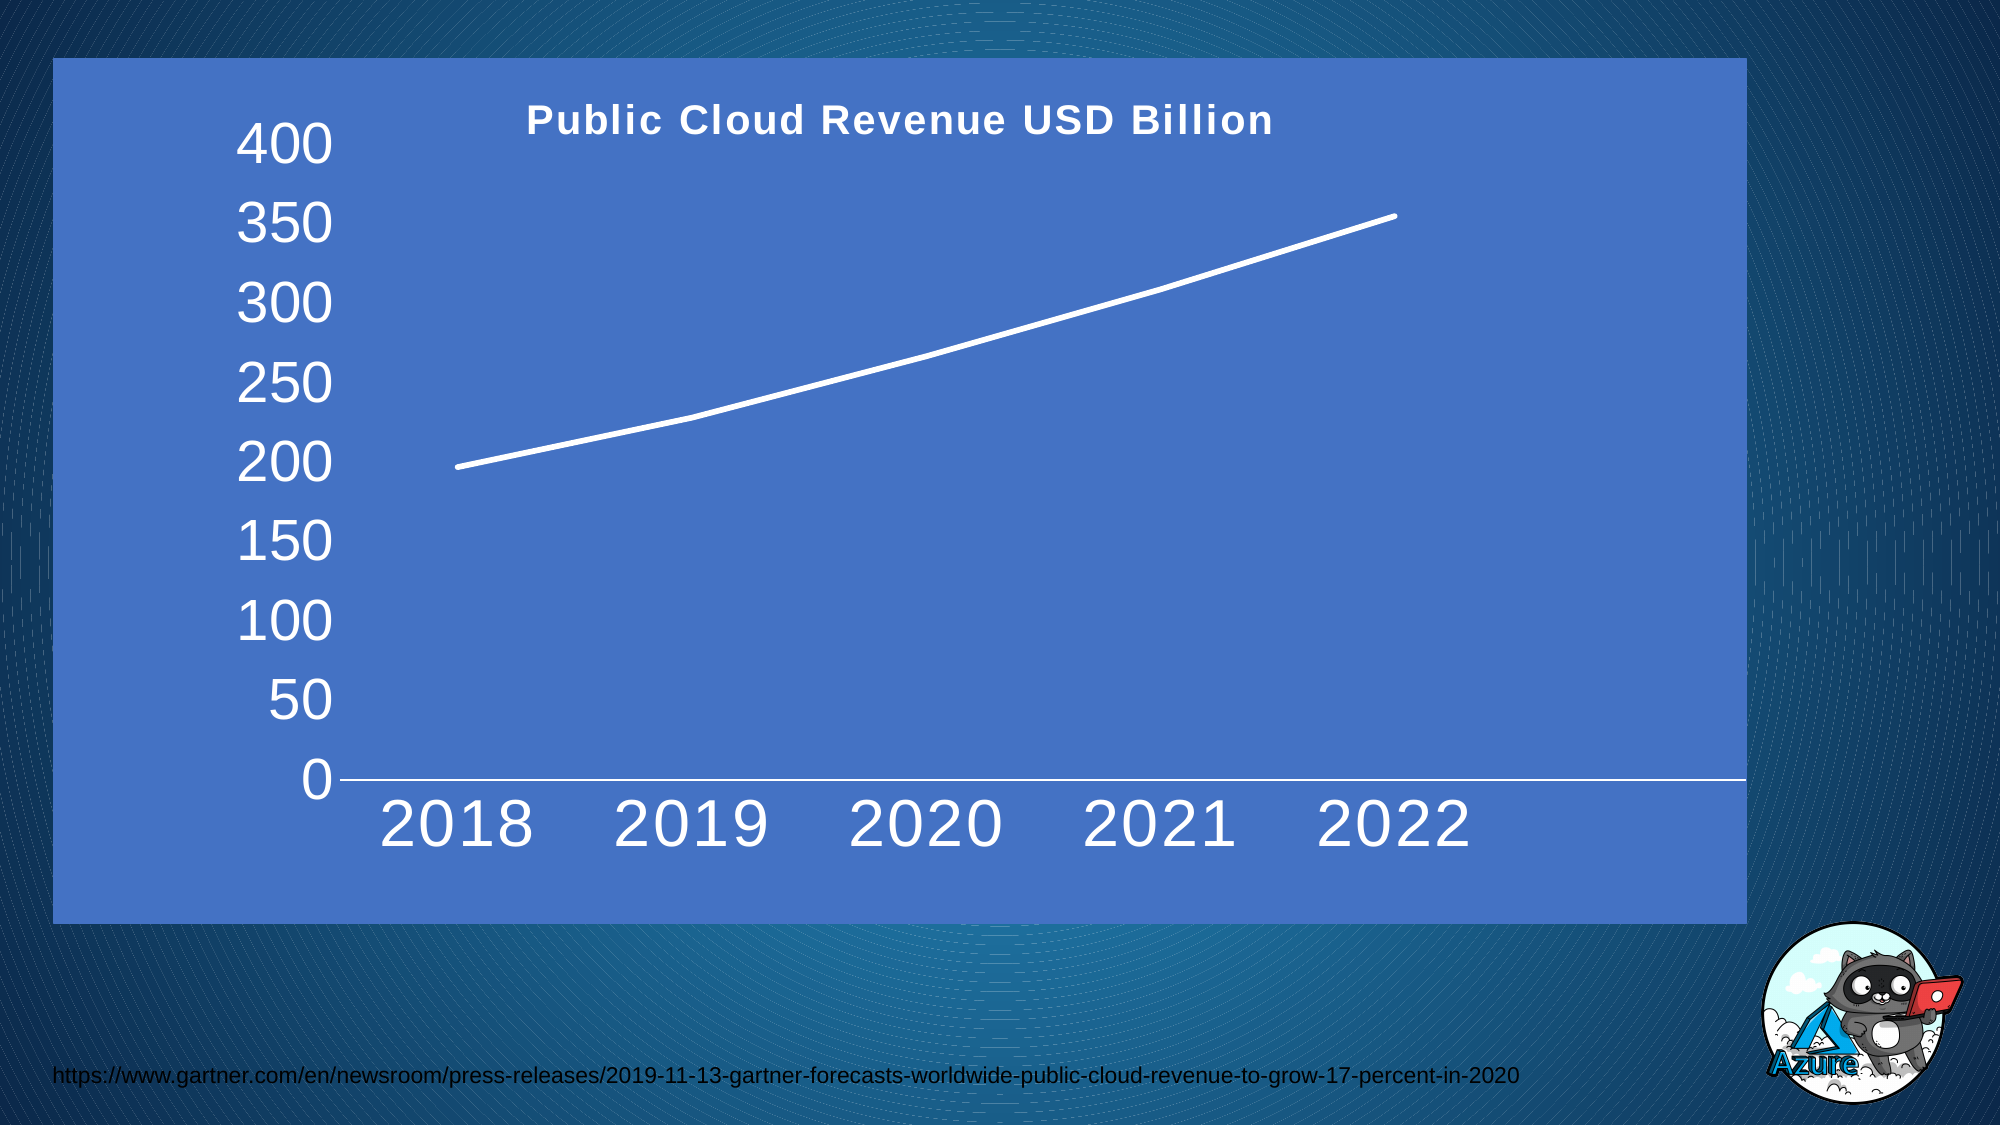

### Chart: Public Cloud Revenue USD Billion

| Category | Revenue USD Billion |
|---|---|
| 2018 | 196.7 |
| 2019 | 227.8 |
| 2020 | 266.4 |
| 2021 | 308.5 |
| 2022 | 354.6 |
|  | None |
https://www.gartner.com/en/newsroom/press-releases/2019-11-13-gartner-forecasts-worldwide-public-cloud-revenue-to-grow-17-percent-in-2020